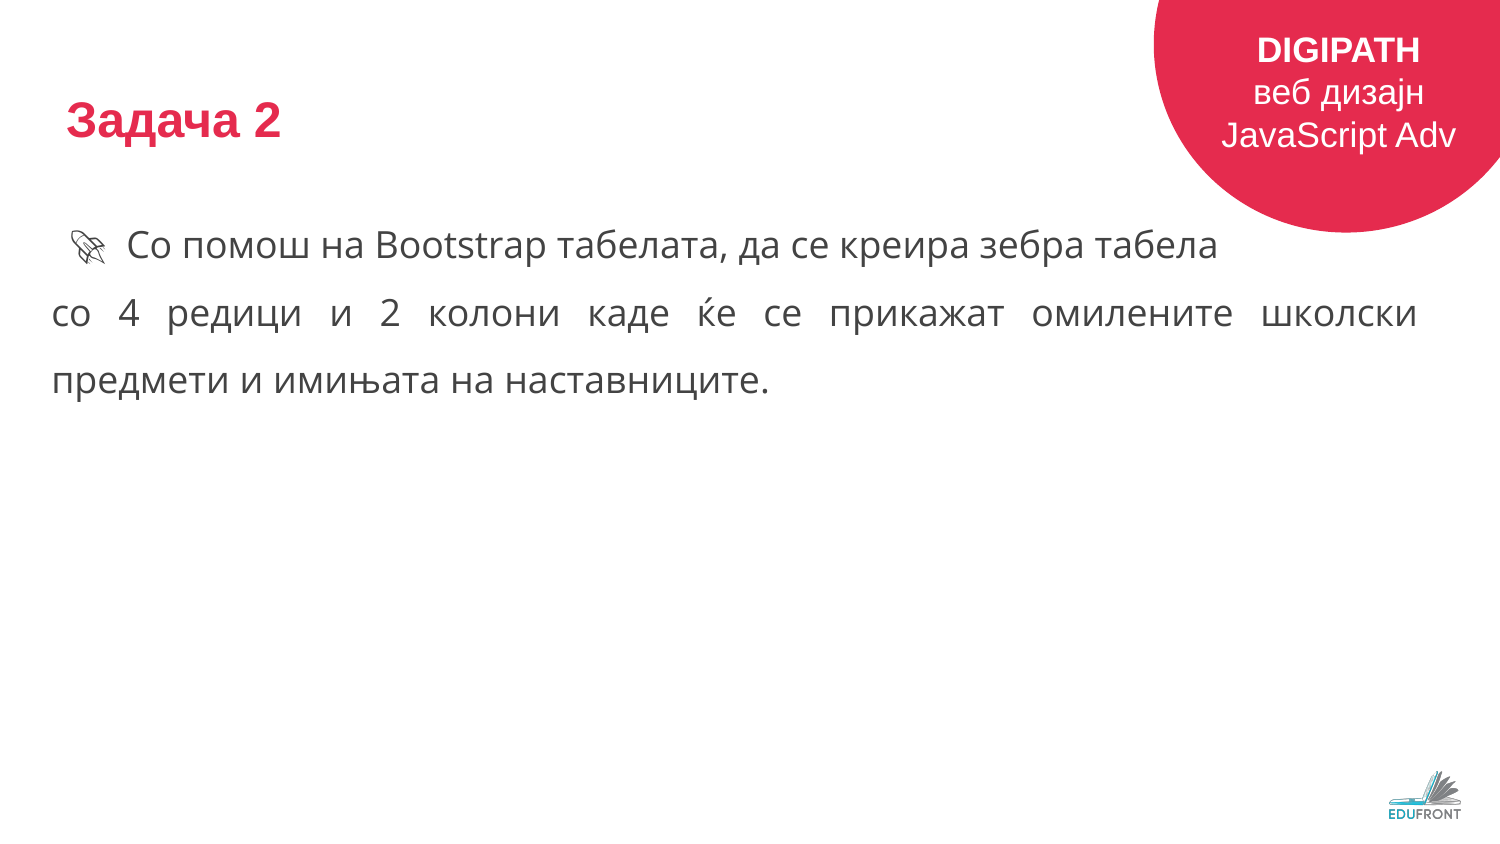

# Задача 2
Со помош на Bootstrap табелата, да се креира зебра табела
со 4 редици и 2 колони каде ќе се прикажат омилените школски предмети и имињата на наставниците.